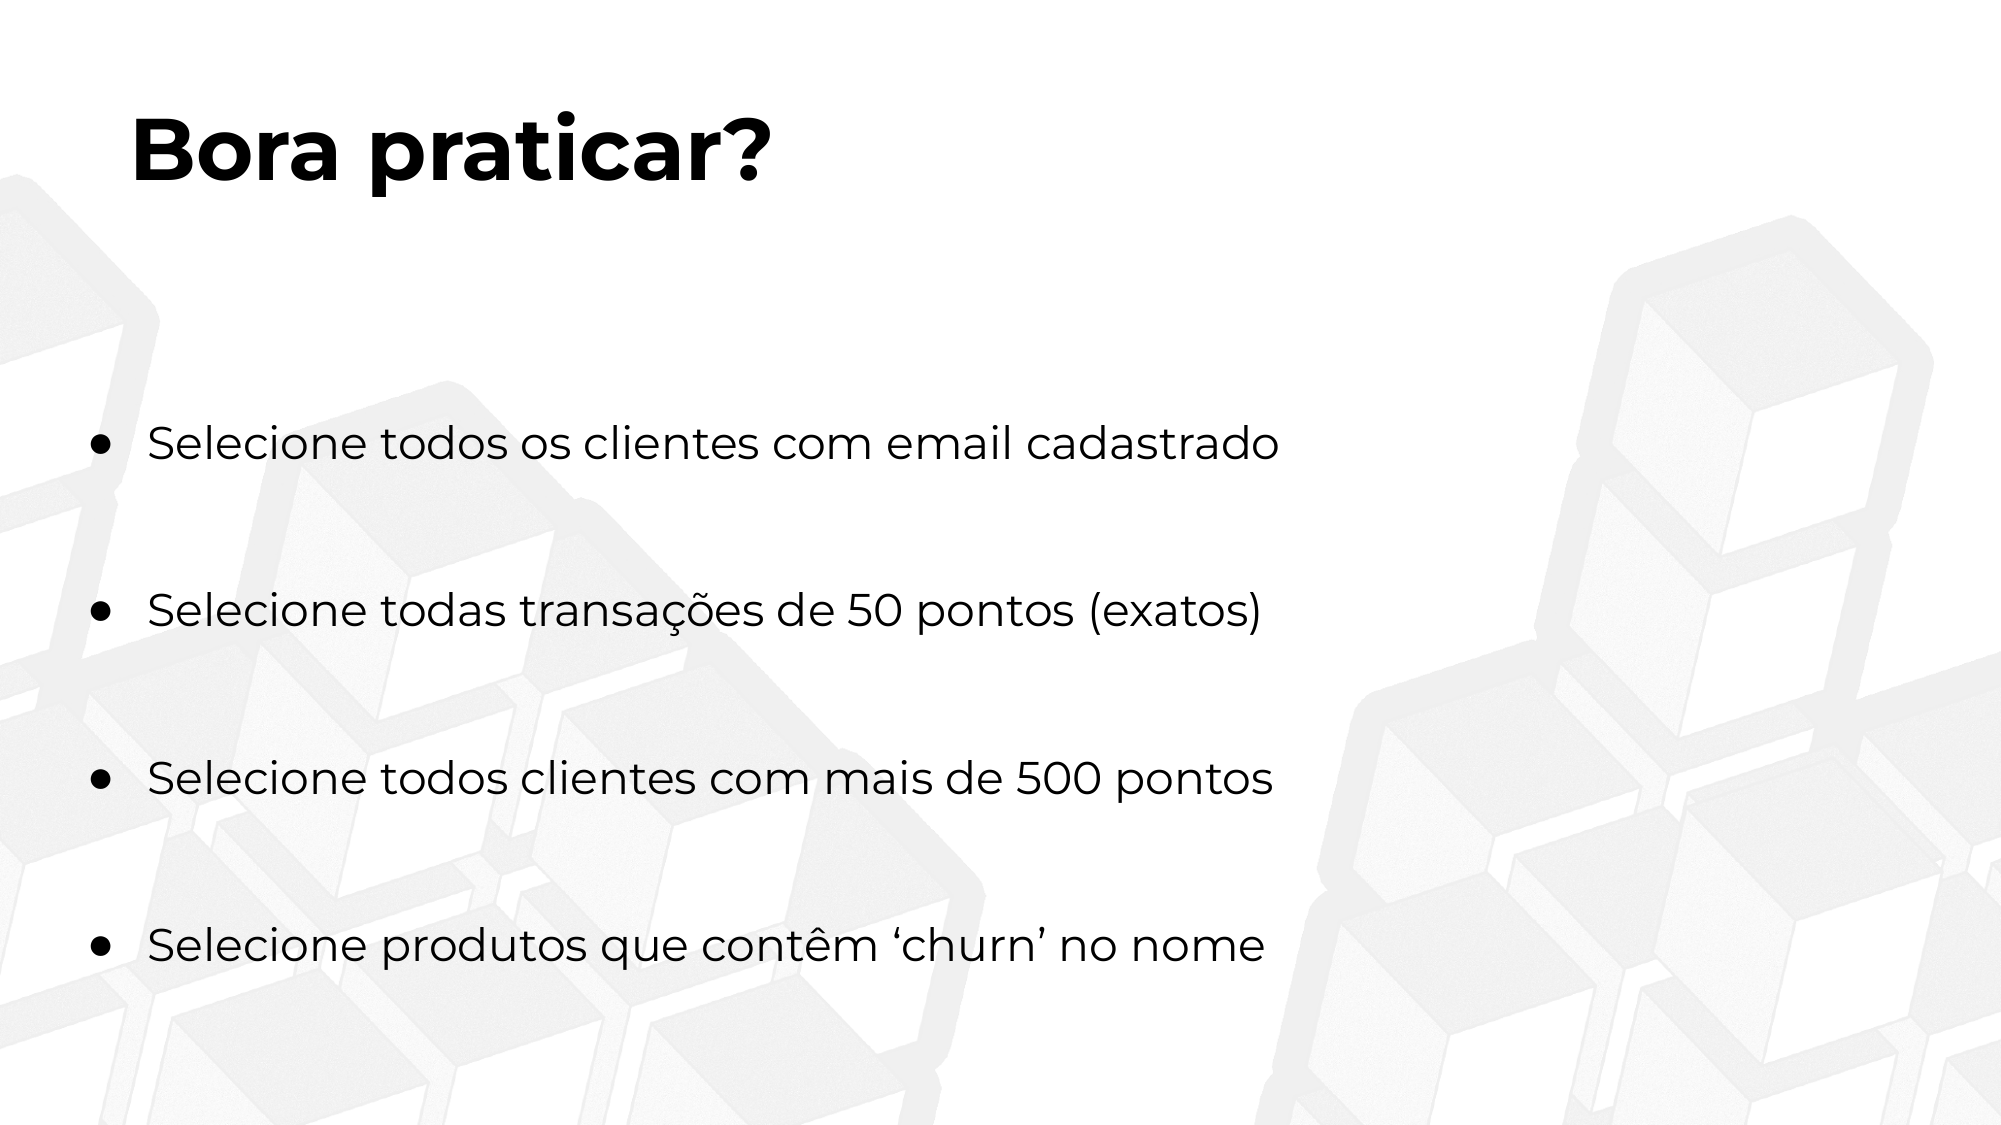

Bora praticar?
Selecione todos os clientes com email cadastrado
Selecione todas transações de 50 pontos (exatos)
Selecione todos clientes com mais de 500 pontos
Selecione produtos que contêm ‘churn’ no nome